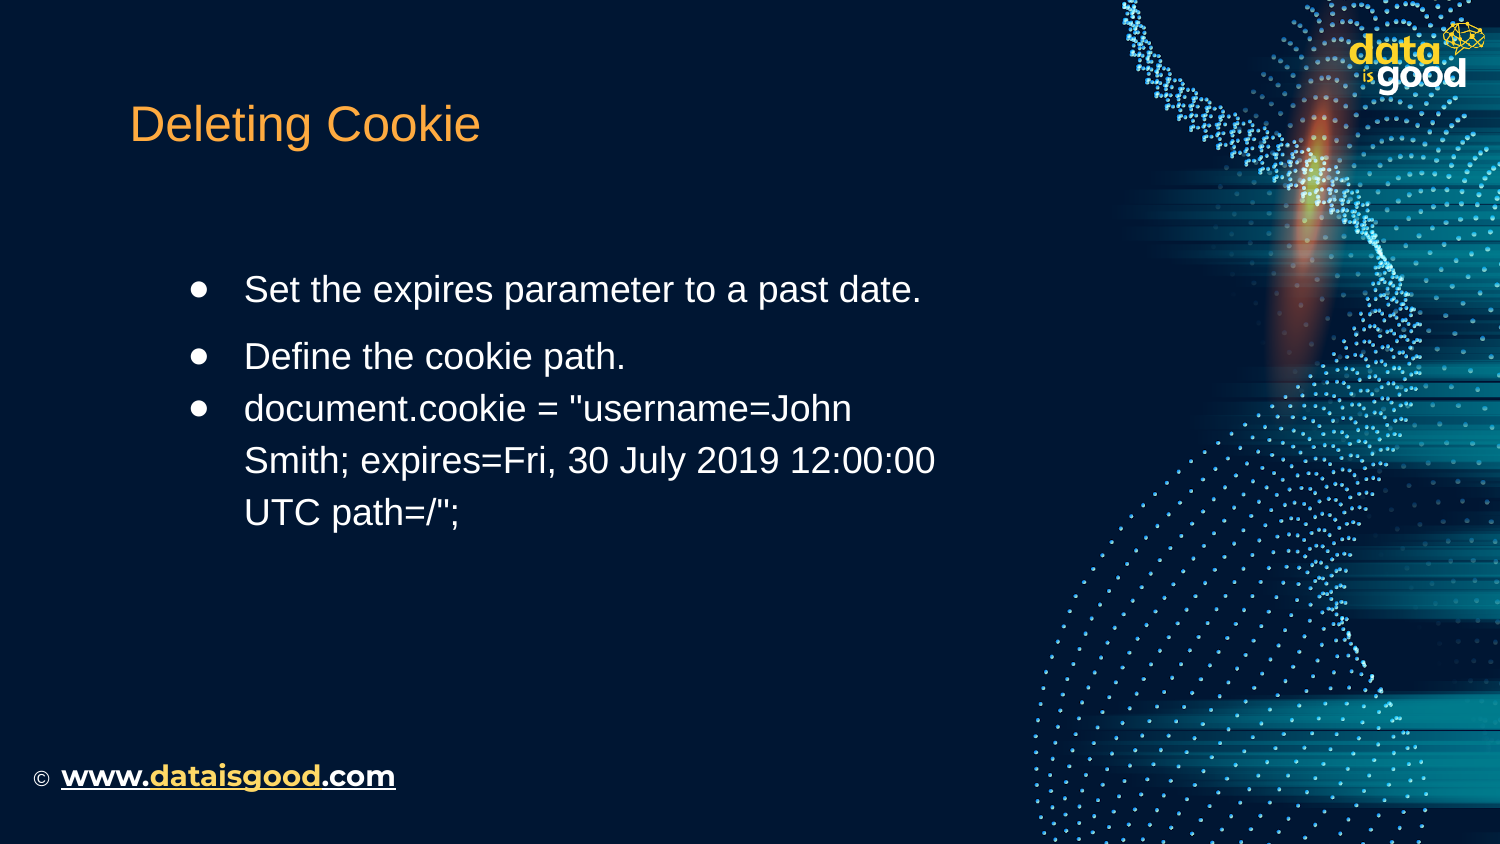

# Deleting Cookie
Set the expires parameter to a past date.
Define the cookie path.
document.cookie = "username=John Smith; expires=Fri, 30 July 2019 12:00:00 UTC path=/";